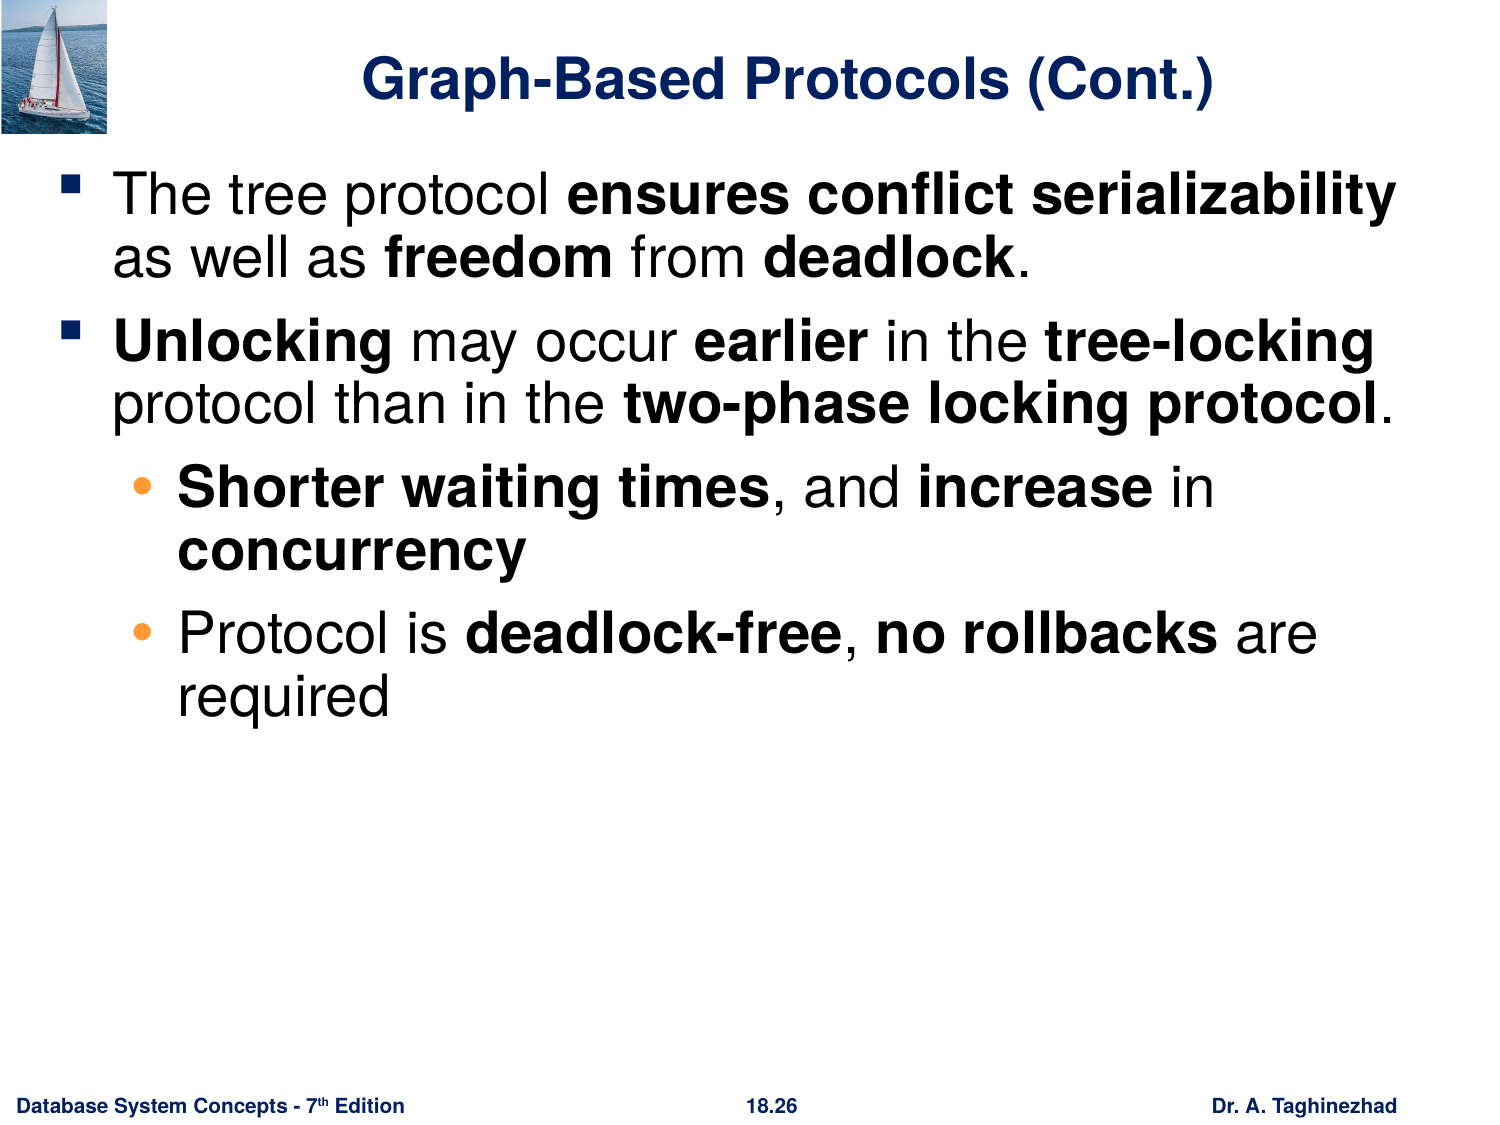

# Graph-Based Protocols (Cont.)
The tree protocol ensures conflict serializability as well as freedom from deadlock.
Unlocking may occur earlier in the tree-locking protocol than in the two-phase locking protocol.
Shorter waiting times, and increase in concurrency
Protocol is deadlock-free, no rollbacks are required